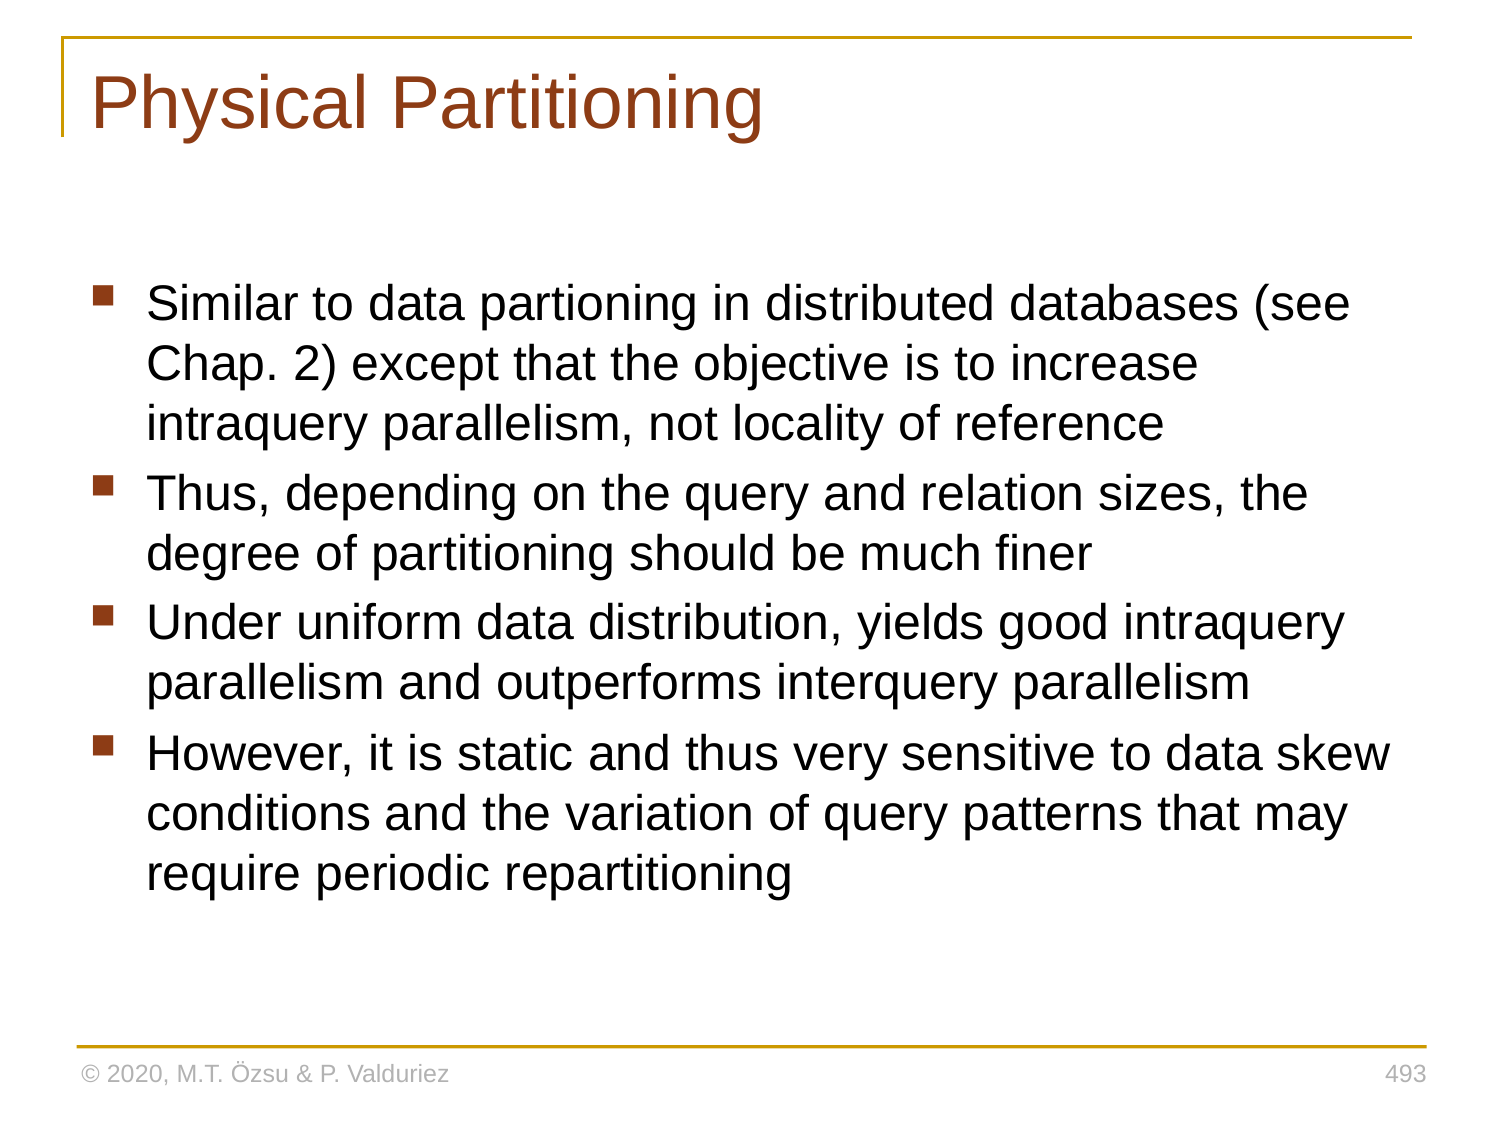

# Physical Partitioning
Similar to data partioning in distributed databases (see Chap. 2) except that the objective is to increase intraquery parallelism, not locality of reference
Thus, depending on the query and relation sizes, the degree of partitioning should be much finer
Under uniform data distribution, yields good intraquery parallelism and outperforms interquery parallelism
However, it is static and thus very sensitive to data skew conditions and the variation of query patterns that may require periodic repartitioning

© 2020, M.T. Özsu & P. Valduriez
493